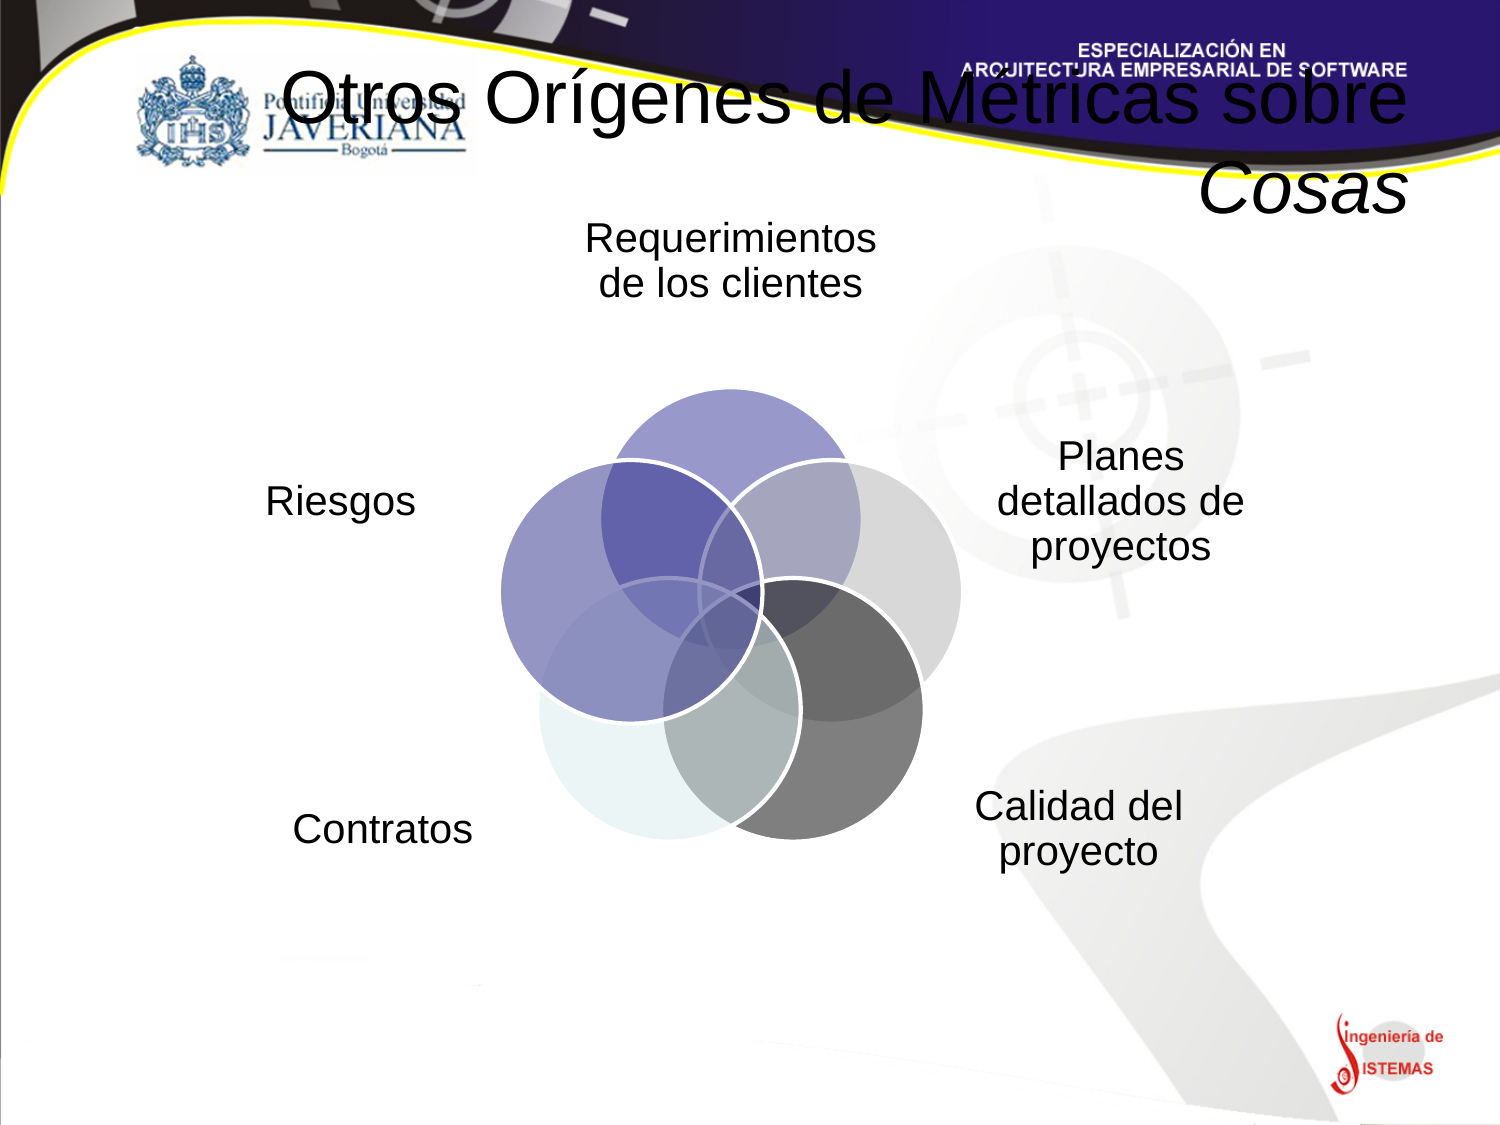

# Otros Orígenes de Métricas sobre Cosas
Requerimientos de los clientes
Planes detallados de proyectos
Calidad del proyecto
Contratos
Riesgos